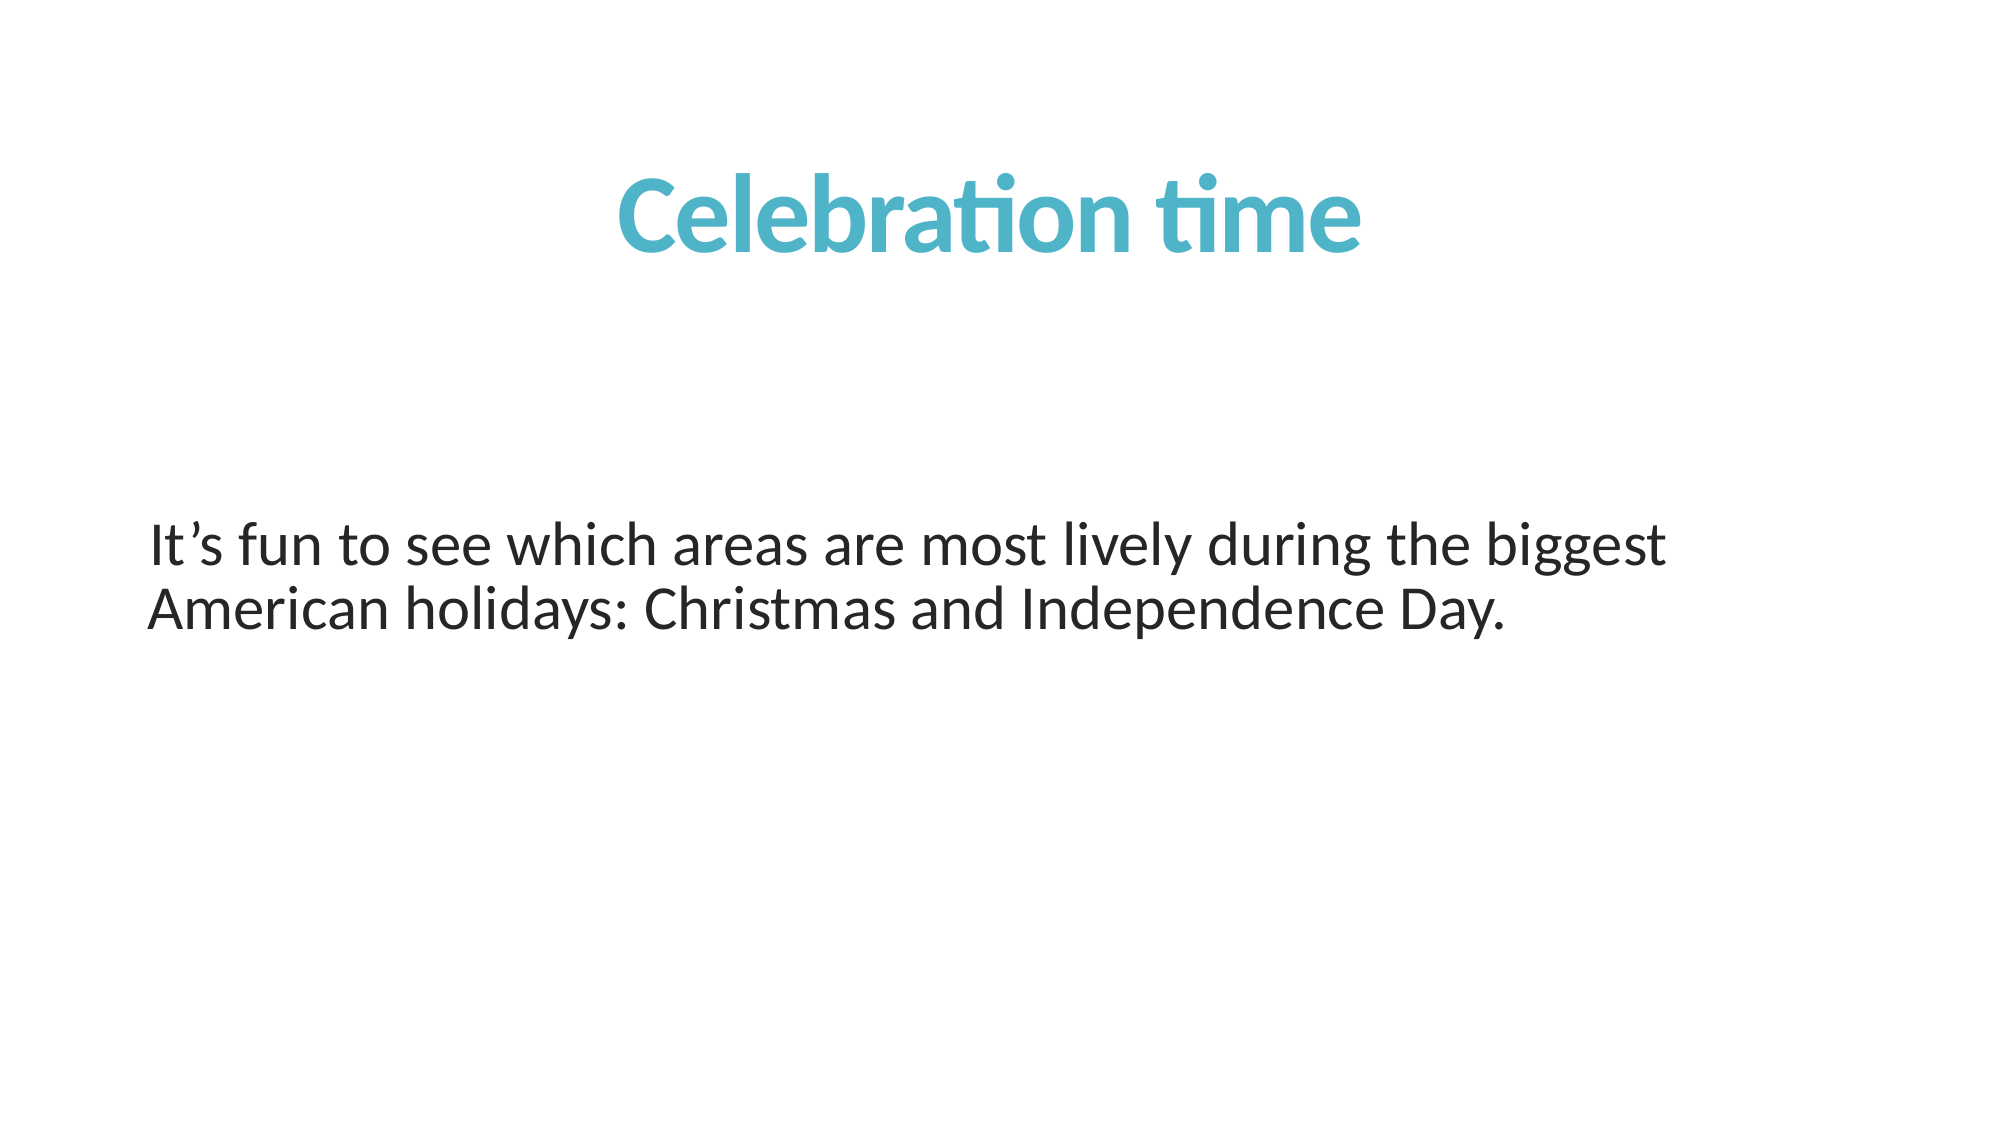

# Celebration time
It’s fun to see which areas are most lively during the biggest American holidays: Christmas and Independence Day.